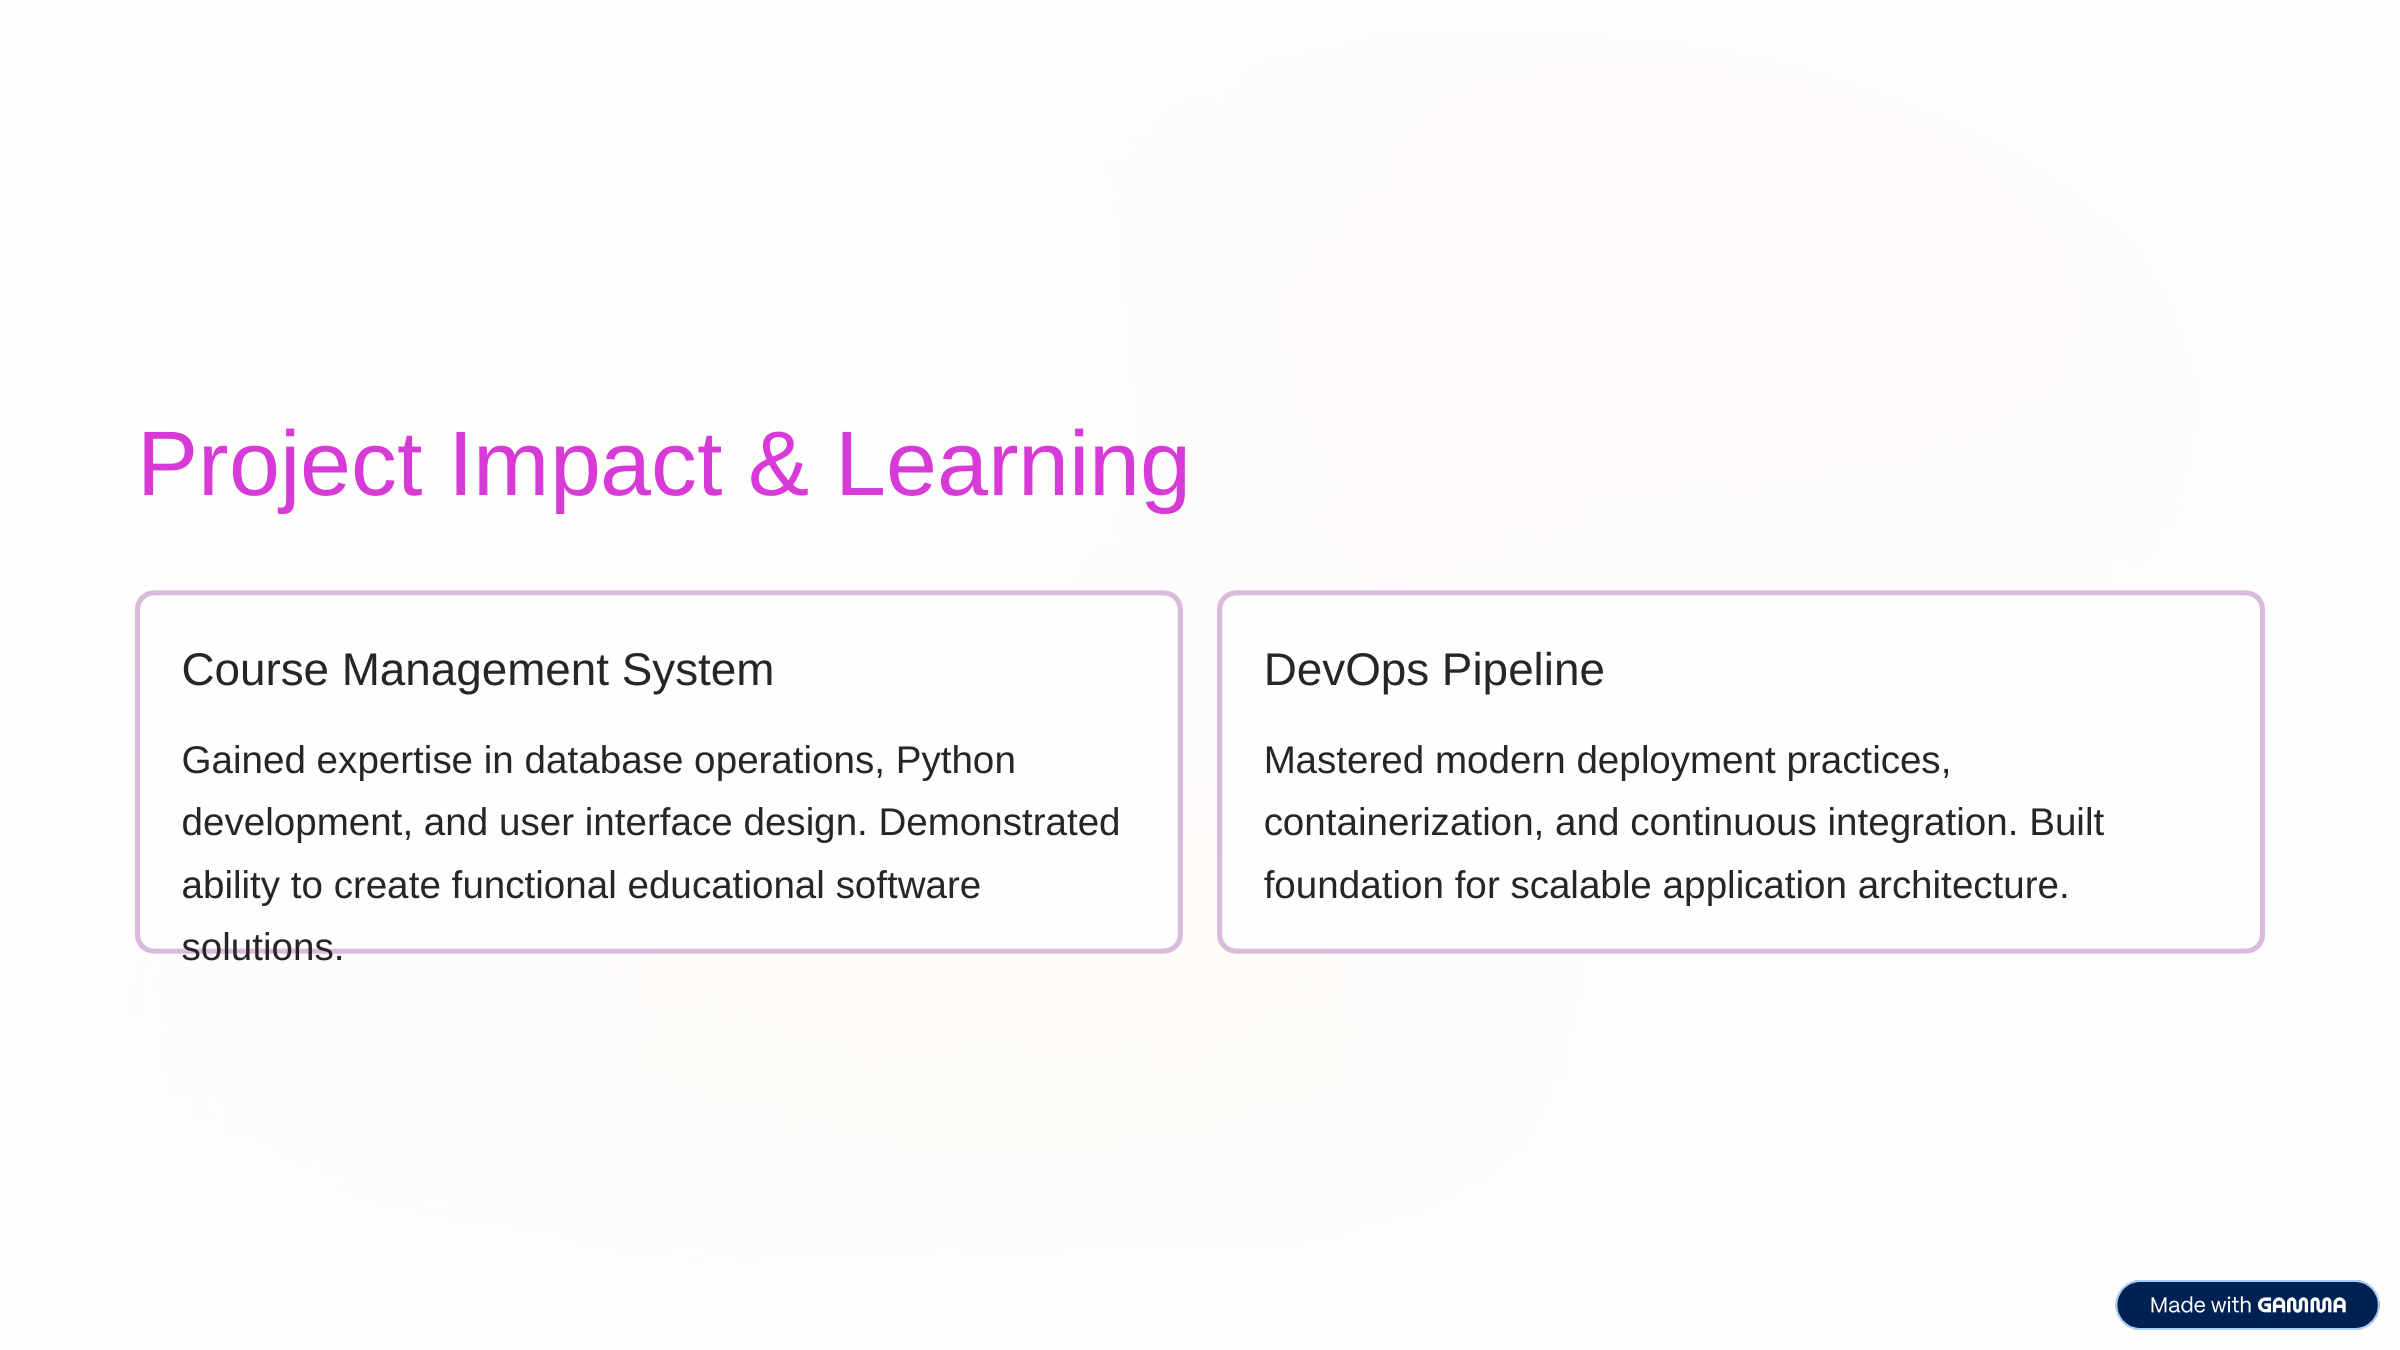

Project Impact & Learning

Course Management System
DevOps Pipeline
Gained expertise in database operations, Python development, and user interface design. Demonstrated ability to create functional educational software solutions.
Mastered modern deployment practices, containerization, and continuous integration. Built foundation for scalable application architecture.